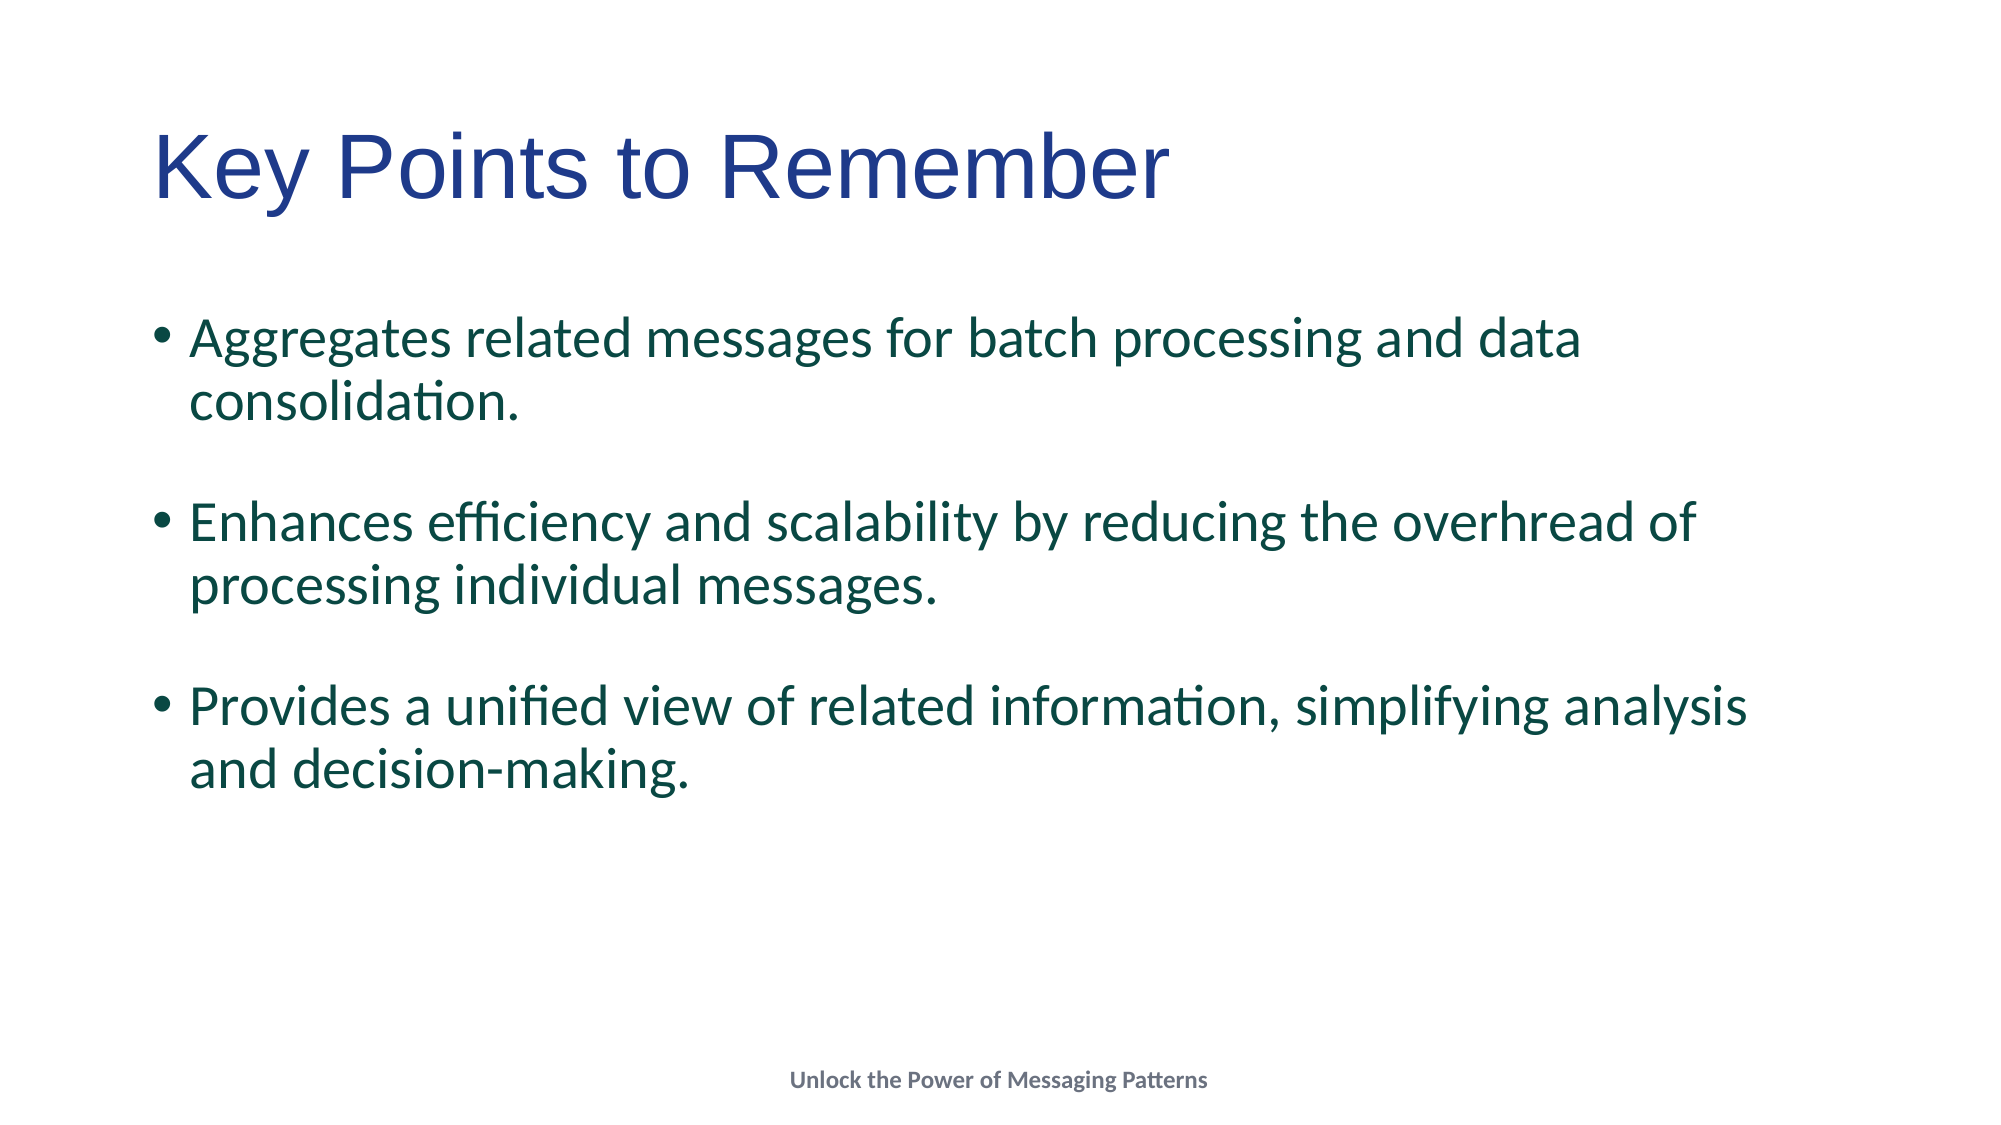

# Key Points to Remember
Aggregates related messages for batch processing and data consolidation.
Enhances efficiency and scalability by reducing the overhread of processing individual messages.
Provides a unified view of related information, simplifying analysis and decision-making.